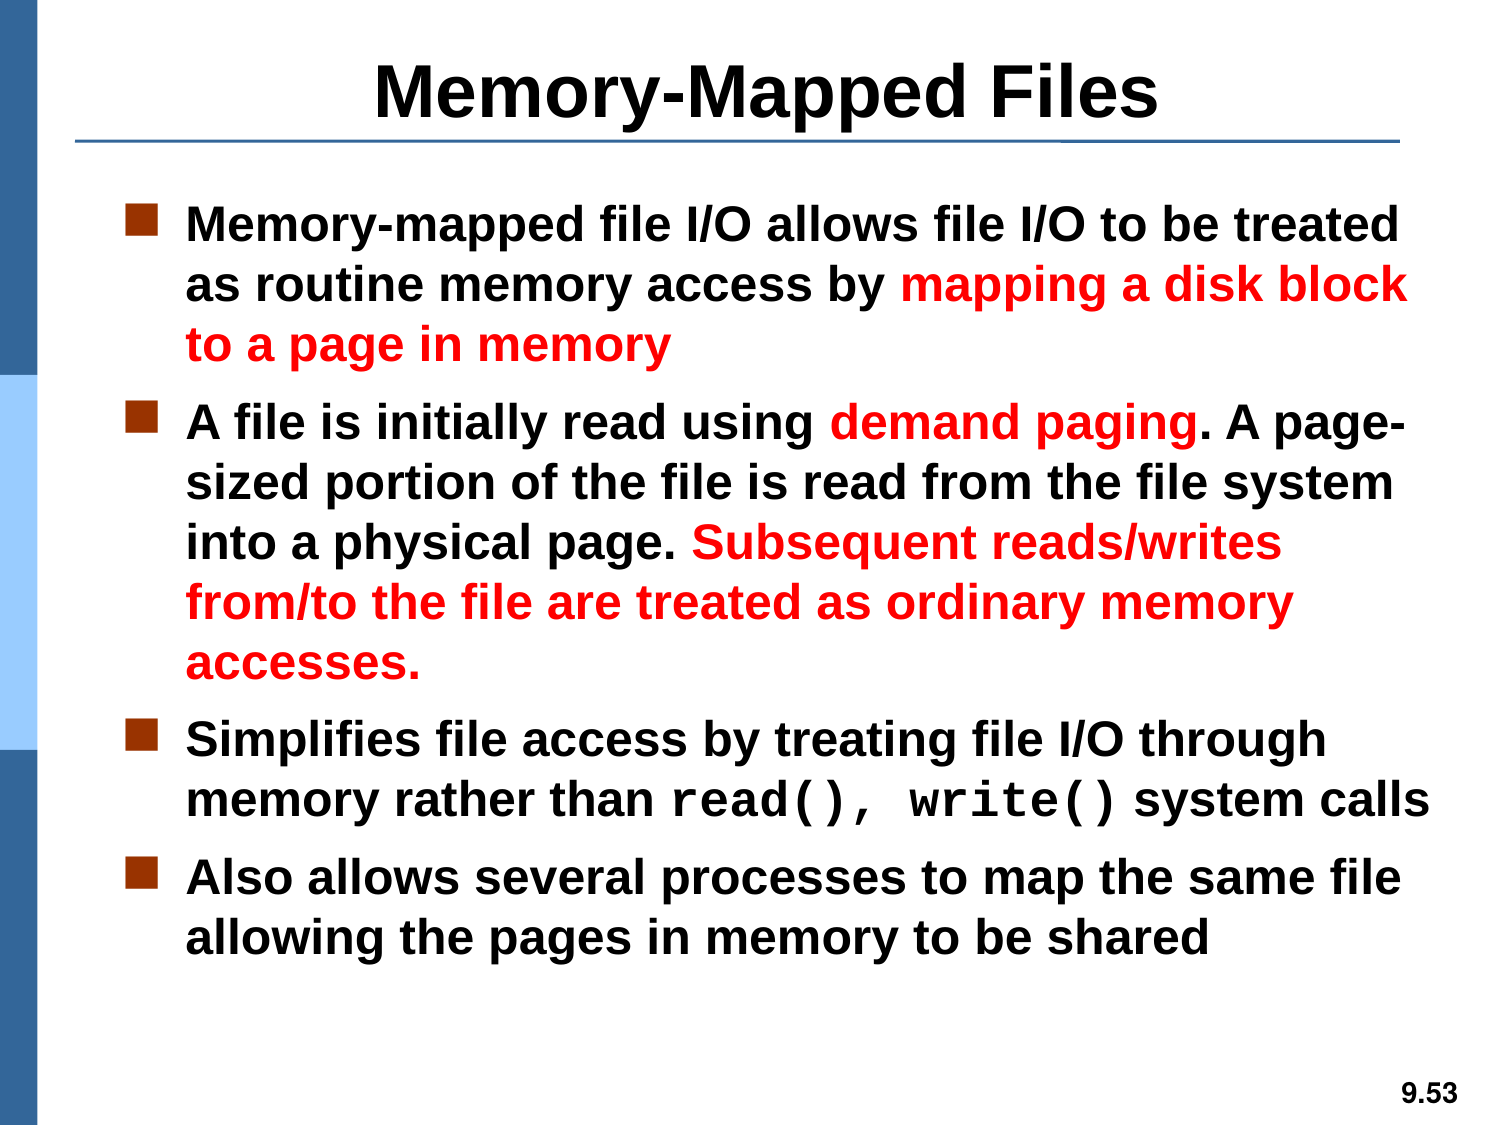

# Memory-Mapped Files
Memory-mapped file I/O allows file I/O to be treated as routine memory access by mapping a disk block to a page in memory
A file is initially read using demand paging. A page-sized portion of the file is read from the file system into a physical page. Subsequent reads/writes from/to the file are treated as ordinary memory accesses.
Simplifies file access by treating file I/O through memory rather than read(), write() system calls
Also allows several processes to map the same file allowing the pages in memory to be shared